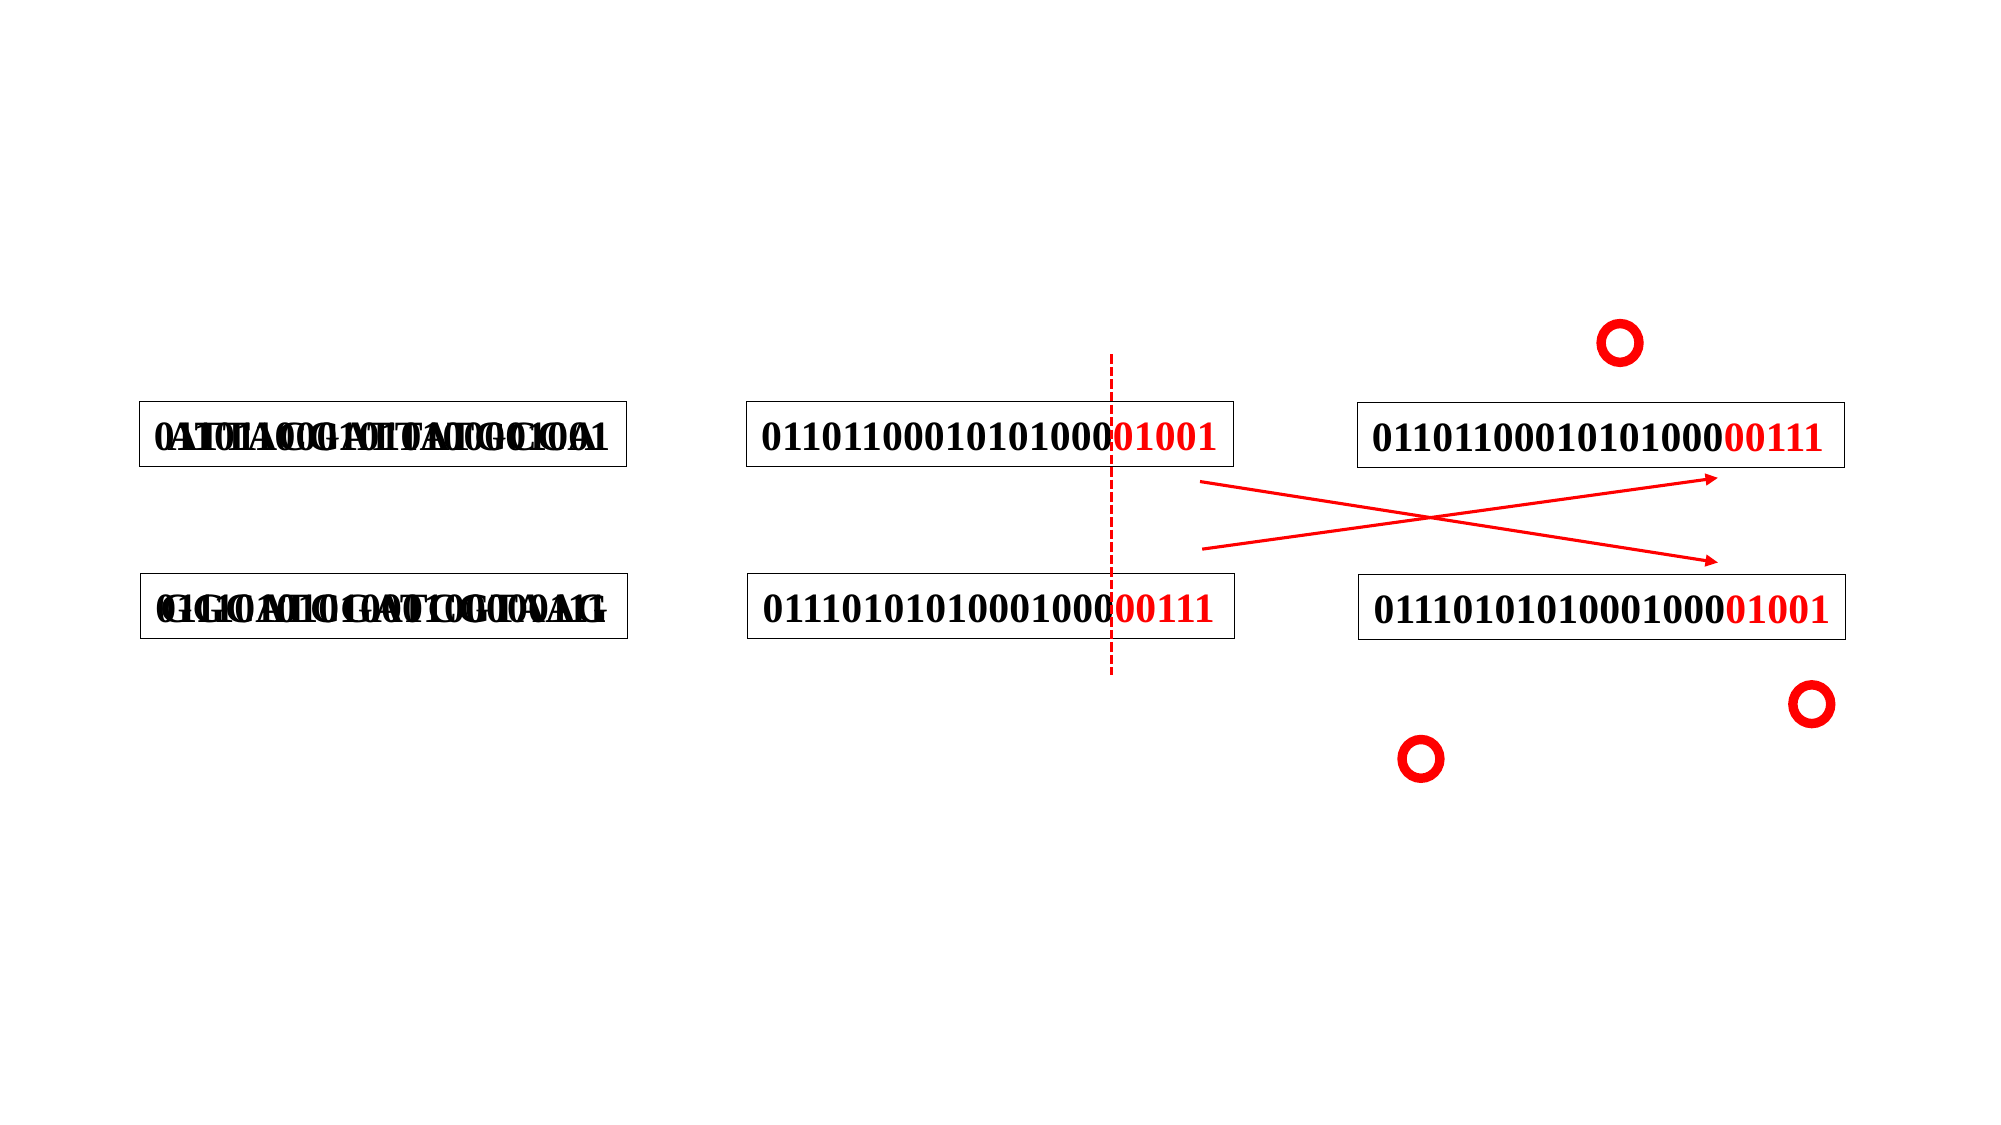

ATTACGATTATGCCA
0110110001010100001001
0110110001010100001001
0110110001010100000111
GGCATCGATCGTAAG
0111010101000100000111
0111010101000100000111
0111010101000100001001